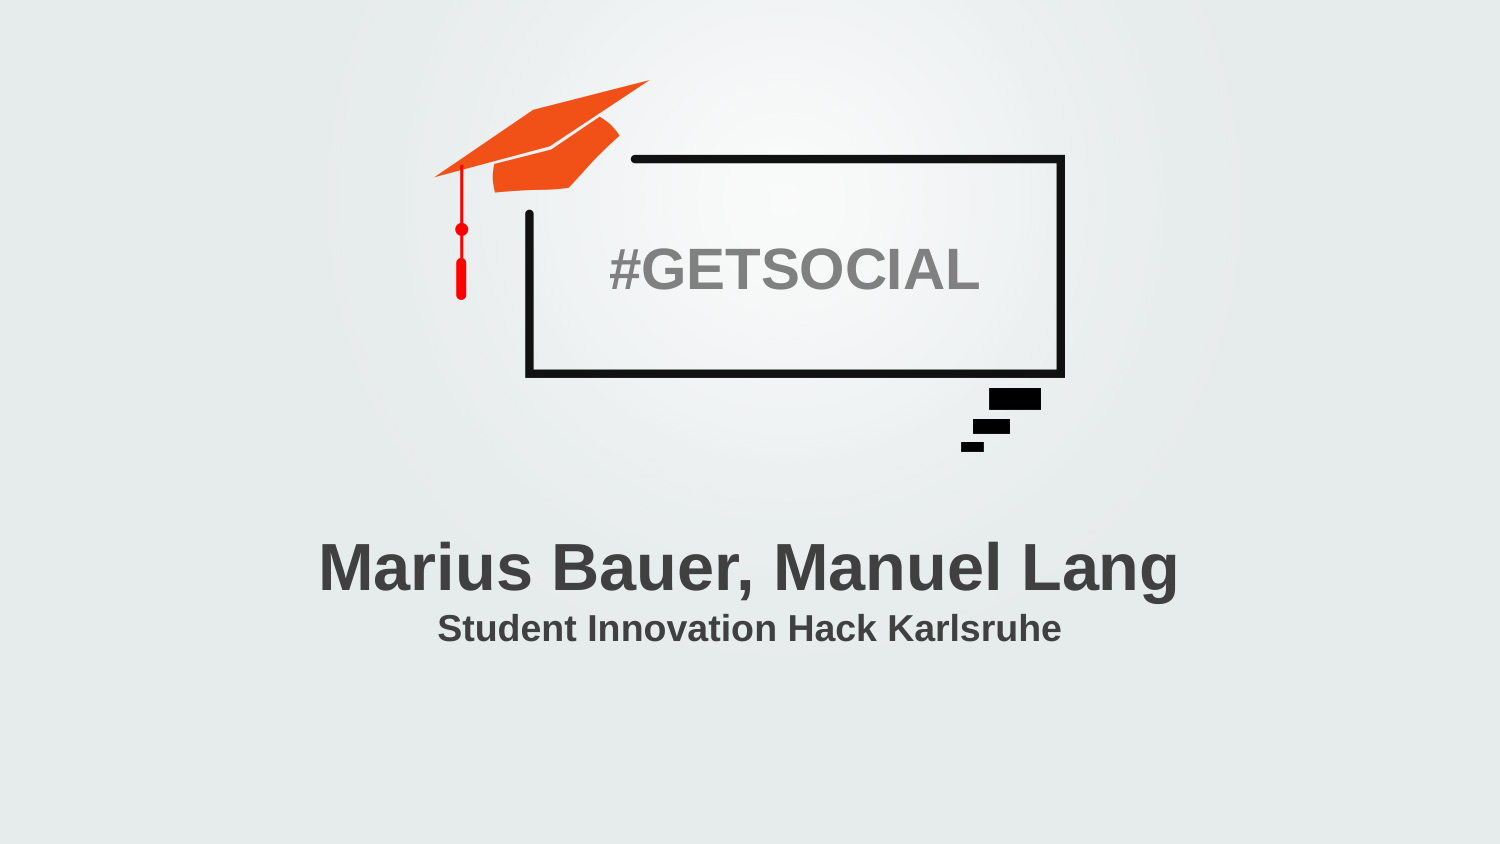

#GETSOCIAL
Marius Bauer, Manuel Lang
Student Innovation Hack Karlsruhe